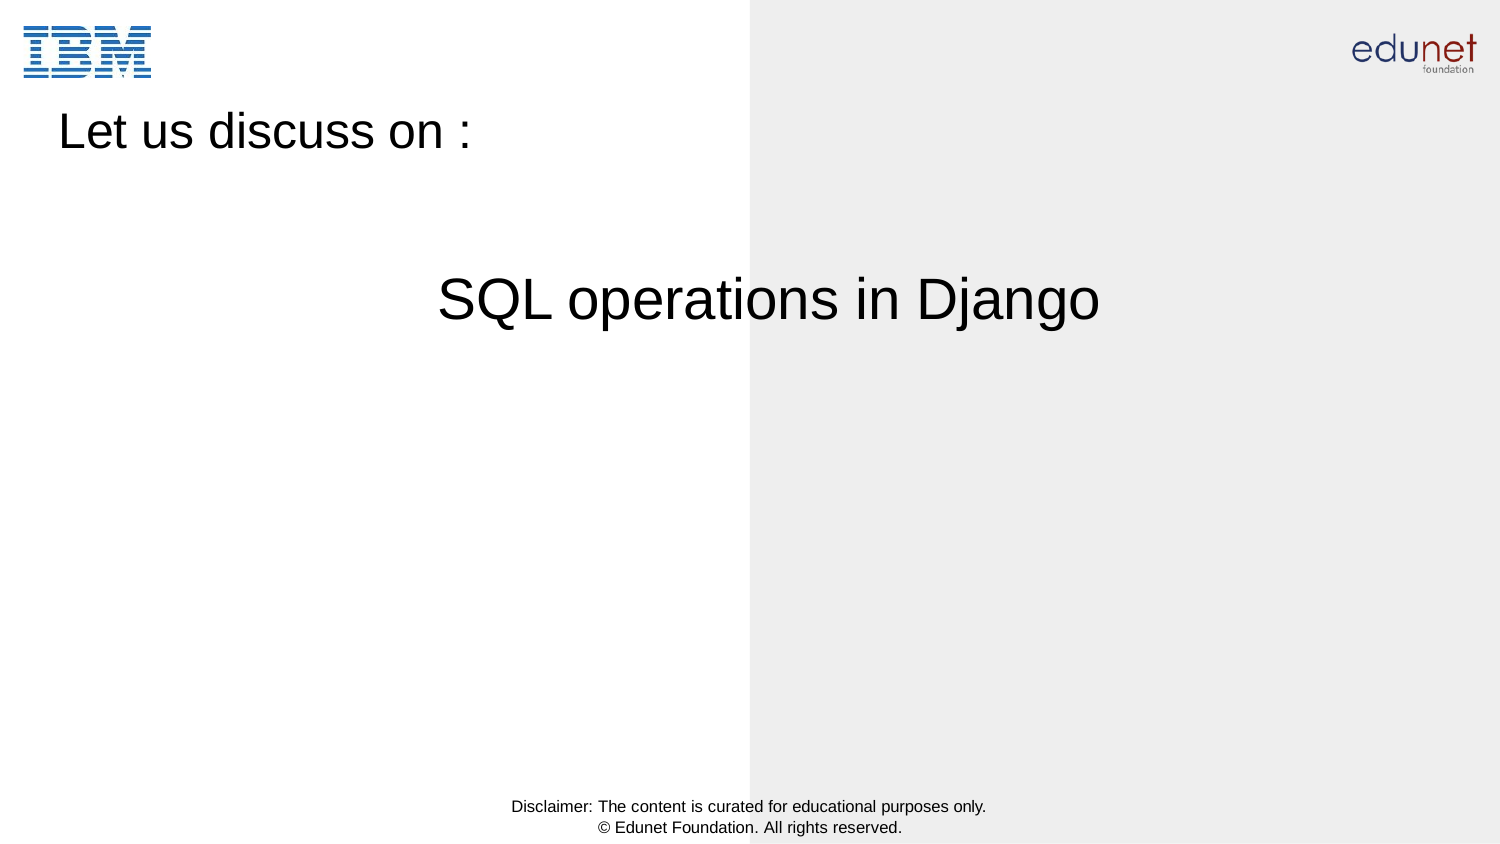

Let us discuss on :
# SQL operations in Django
Disclaimer: The content is curated for educational purposes only.
© Edunet Foundation. All rights reserved.